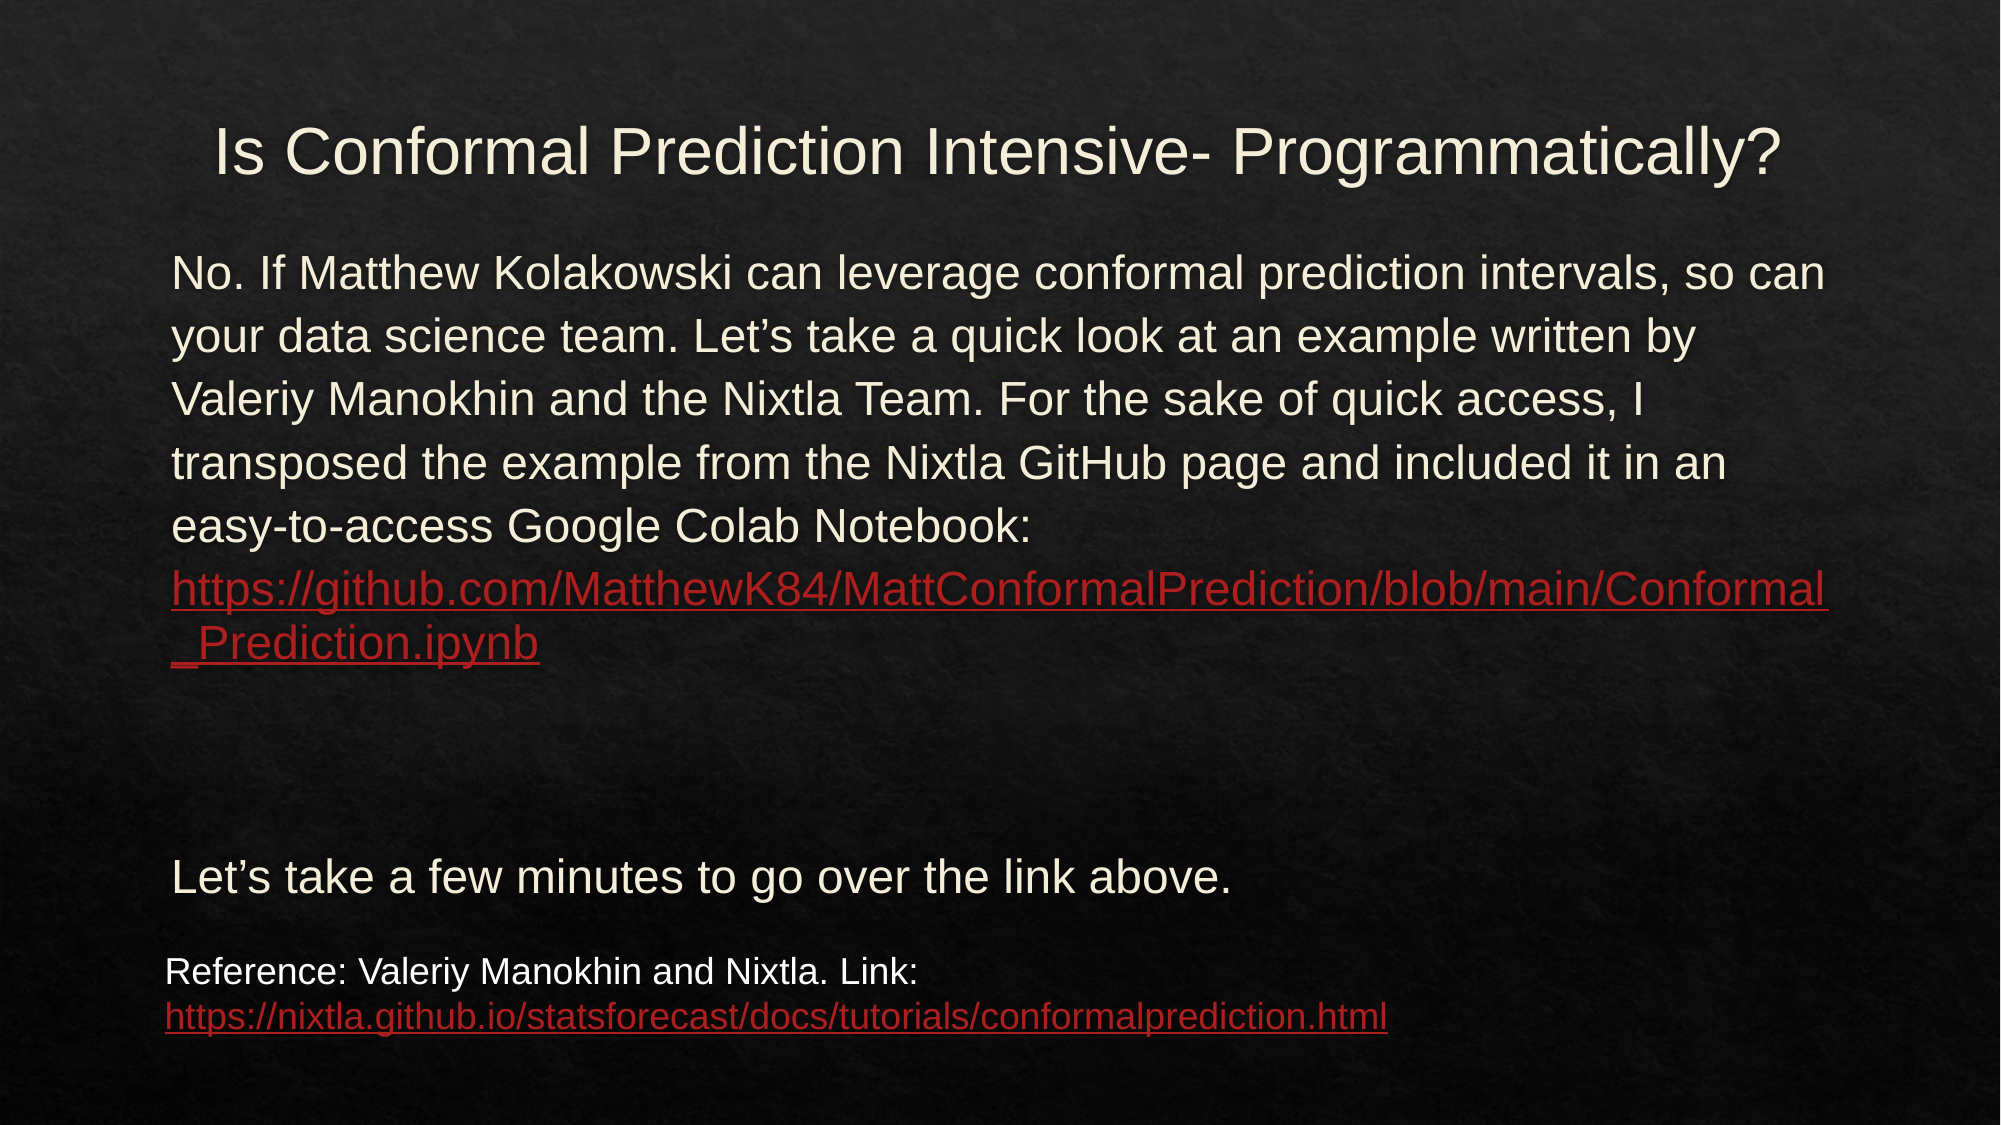

# Is Conformal Prediction Intensive- Programmatically?
No. If Matthew Kolakowski can leverage conformal prediction intervals, so can your data science team. Let’s take a quick look at an example written by Valeriy Manokhin and the Nixtla Team. For the sake of quick access, I transposed the example from the Nixtla GitHub page and included it in an easy-to-access Google Colab Notebook: https://github.com/MatthewK84/MattConformalPrediction/blob/main/Conformal_Prediction.ipynb

Let’s take a few minutes to go over the link above.
Reference: Valeriy Manokhin and Nixtla. Link: https://nixtla.github.io/statsforecast/docs/tutorials/conformalprediction.html